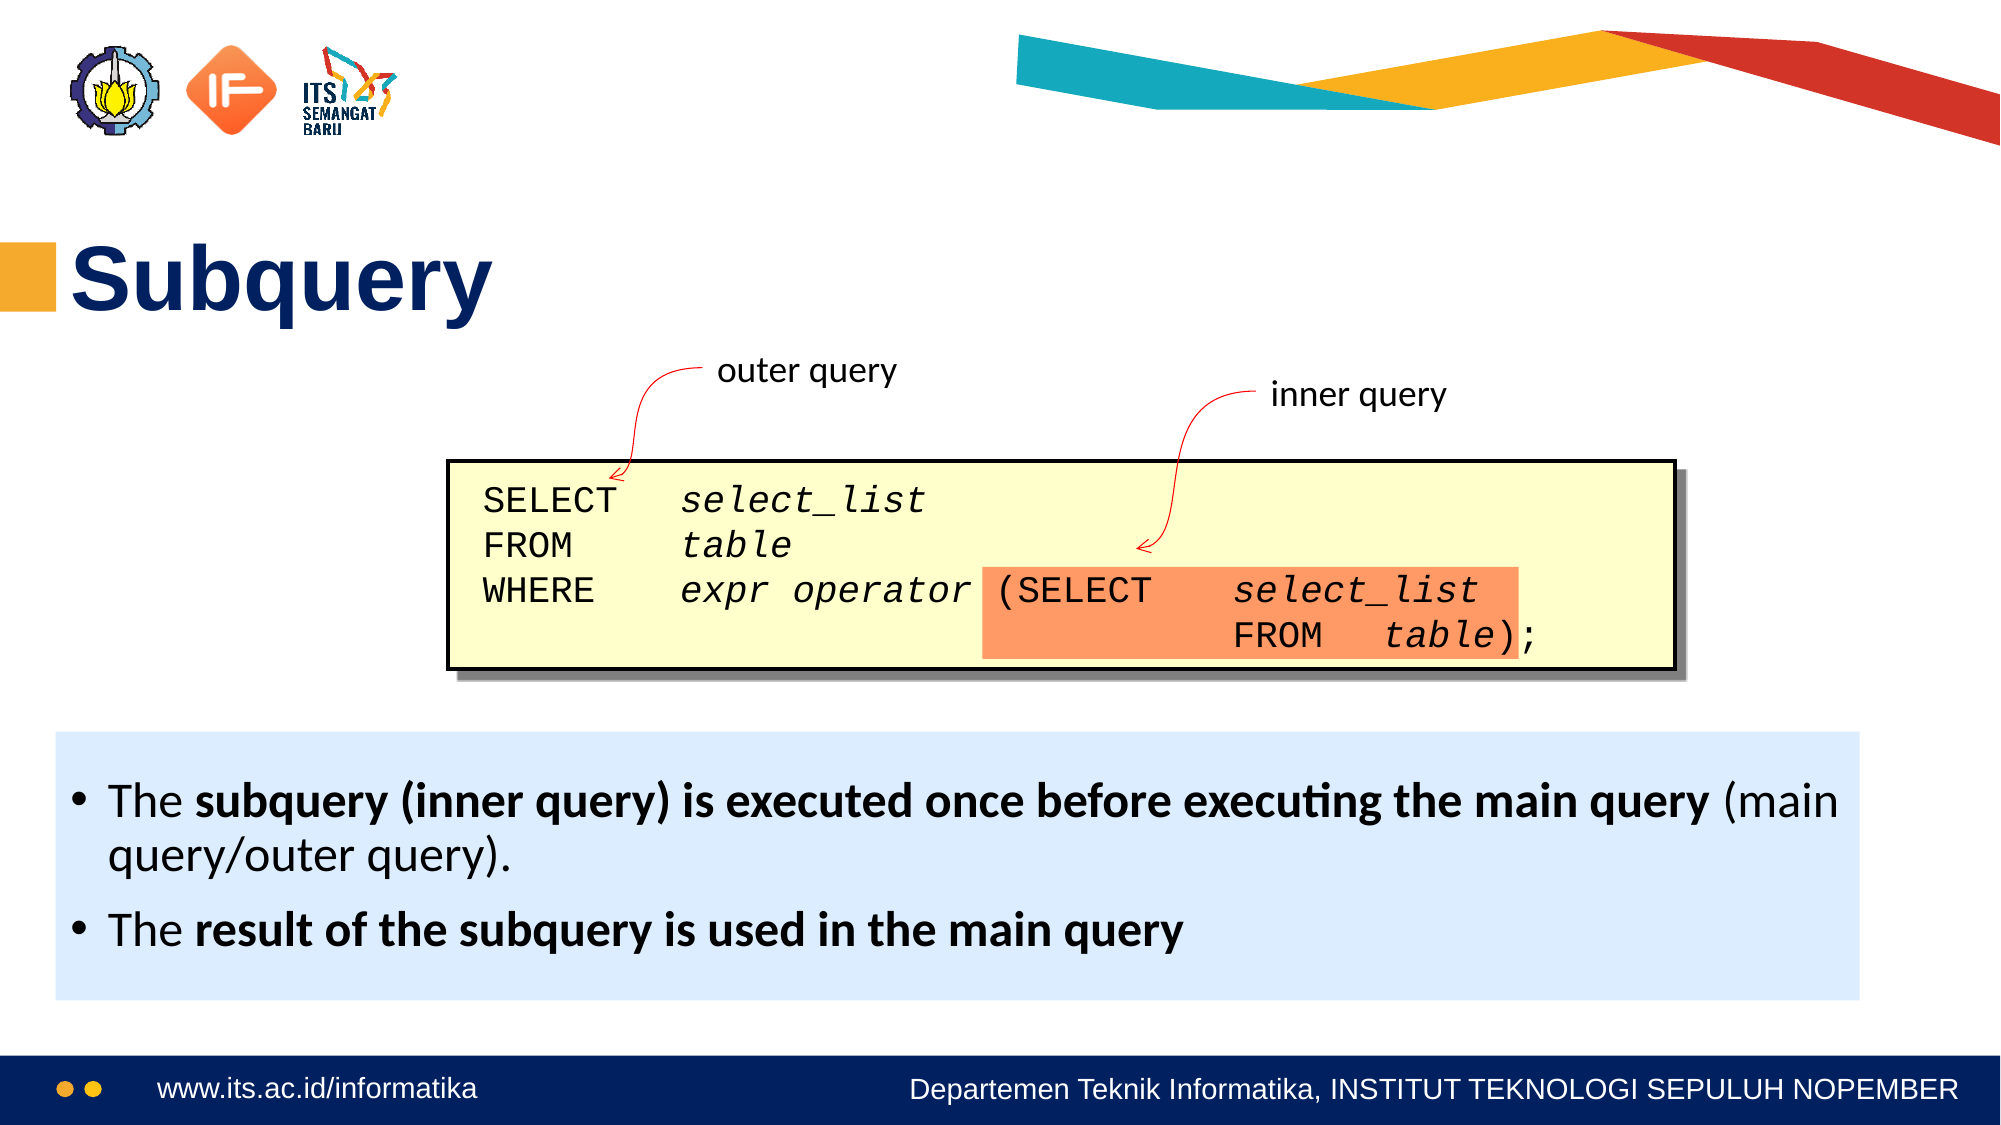

# Subquery
outer query
inner query
SELECT	select_list
FROM	table
WHERE	expr operator (SELECT	select_list
		          		FROM	table);

The subquery (inner query) is executed once before executing the main query (main query/outer query).
The result of the subquery is used in the main query